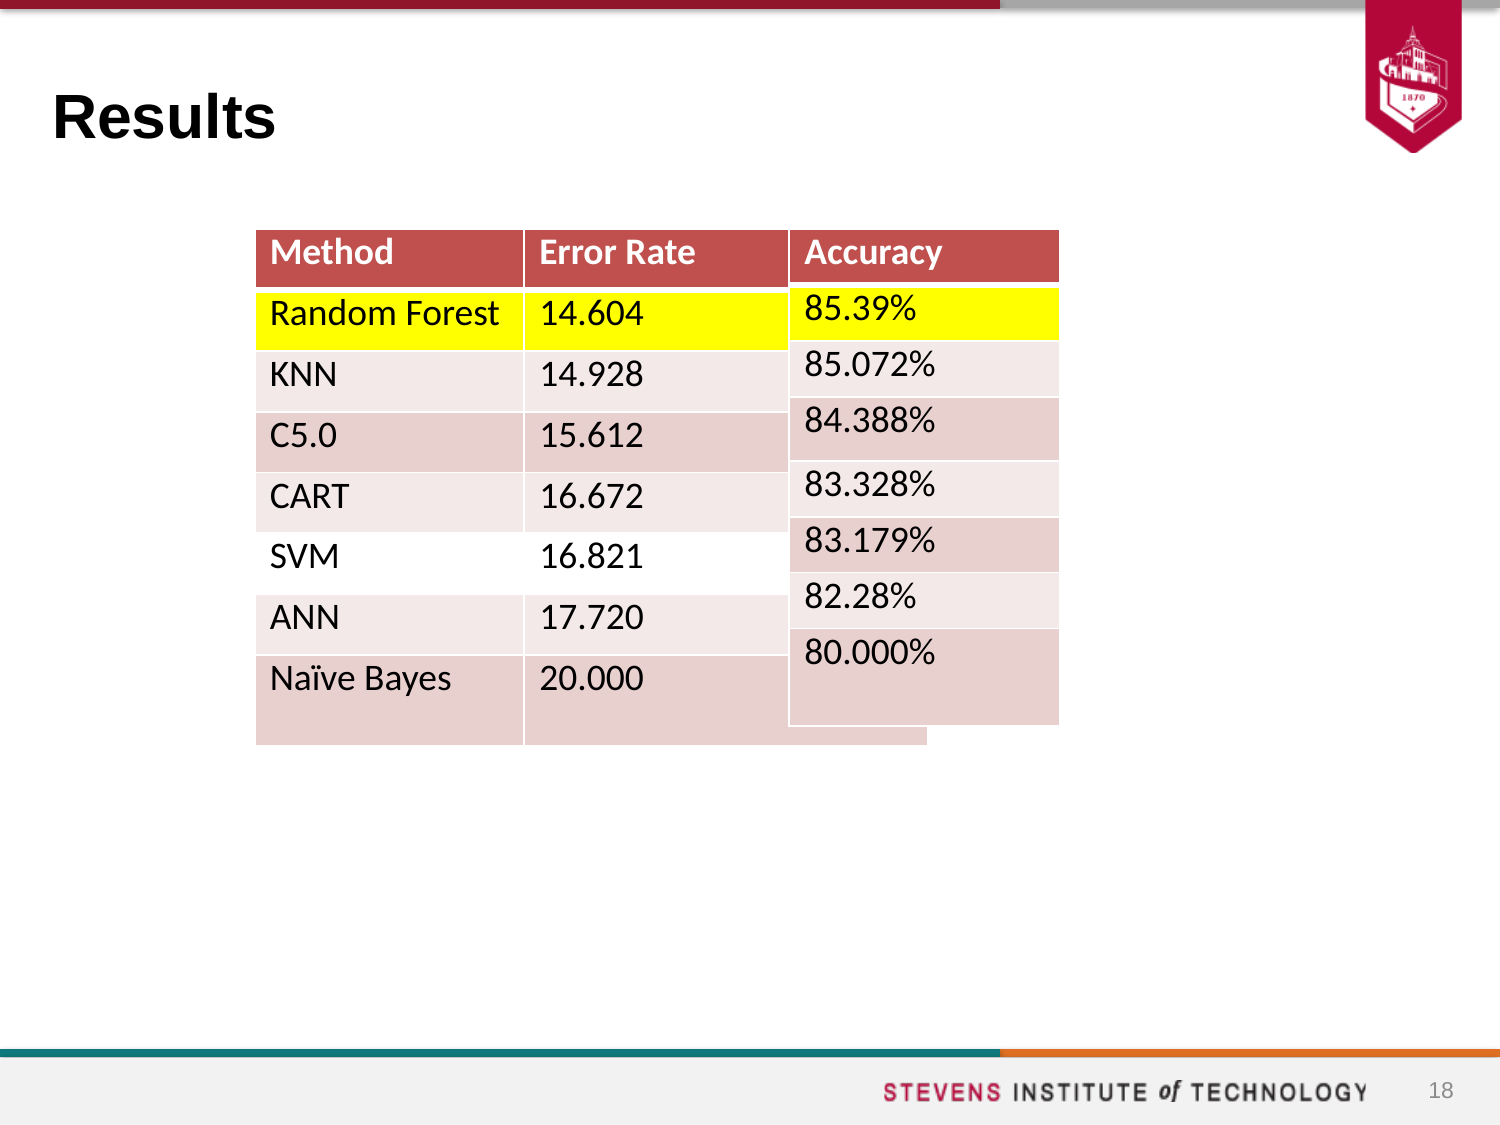

# Results
| Method | Error Rate |
| --- | --- |
| Random Forest | 14.604 |
| KNN | 14.928 |
| C5.0 | 15.612 |
| CART | 16.672 |
| SVM | 16.821 |
| ANN | 17.720 |
| Naïve Bayes | 20.000 |
| Accuracy |
| --- |
| 85.39% |
| 85.072% |
| 84.388% |
| 83.328% |
| 83.179% |
| 82.28% |
| 80.000% |
18